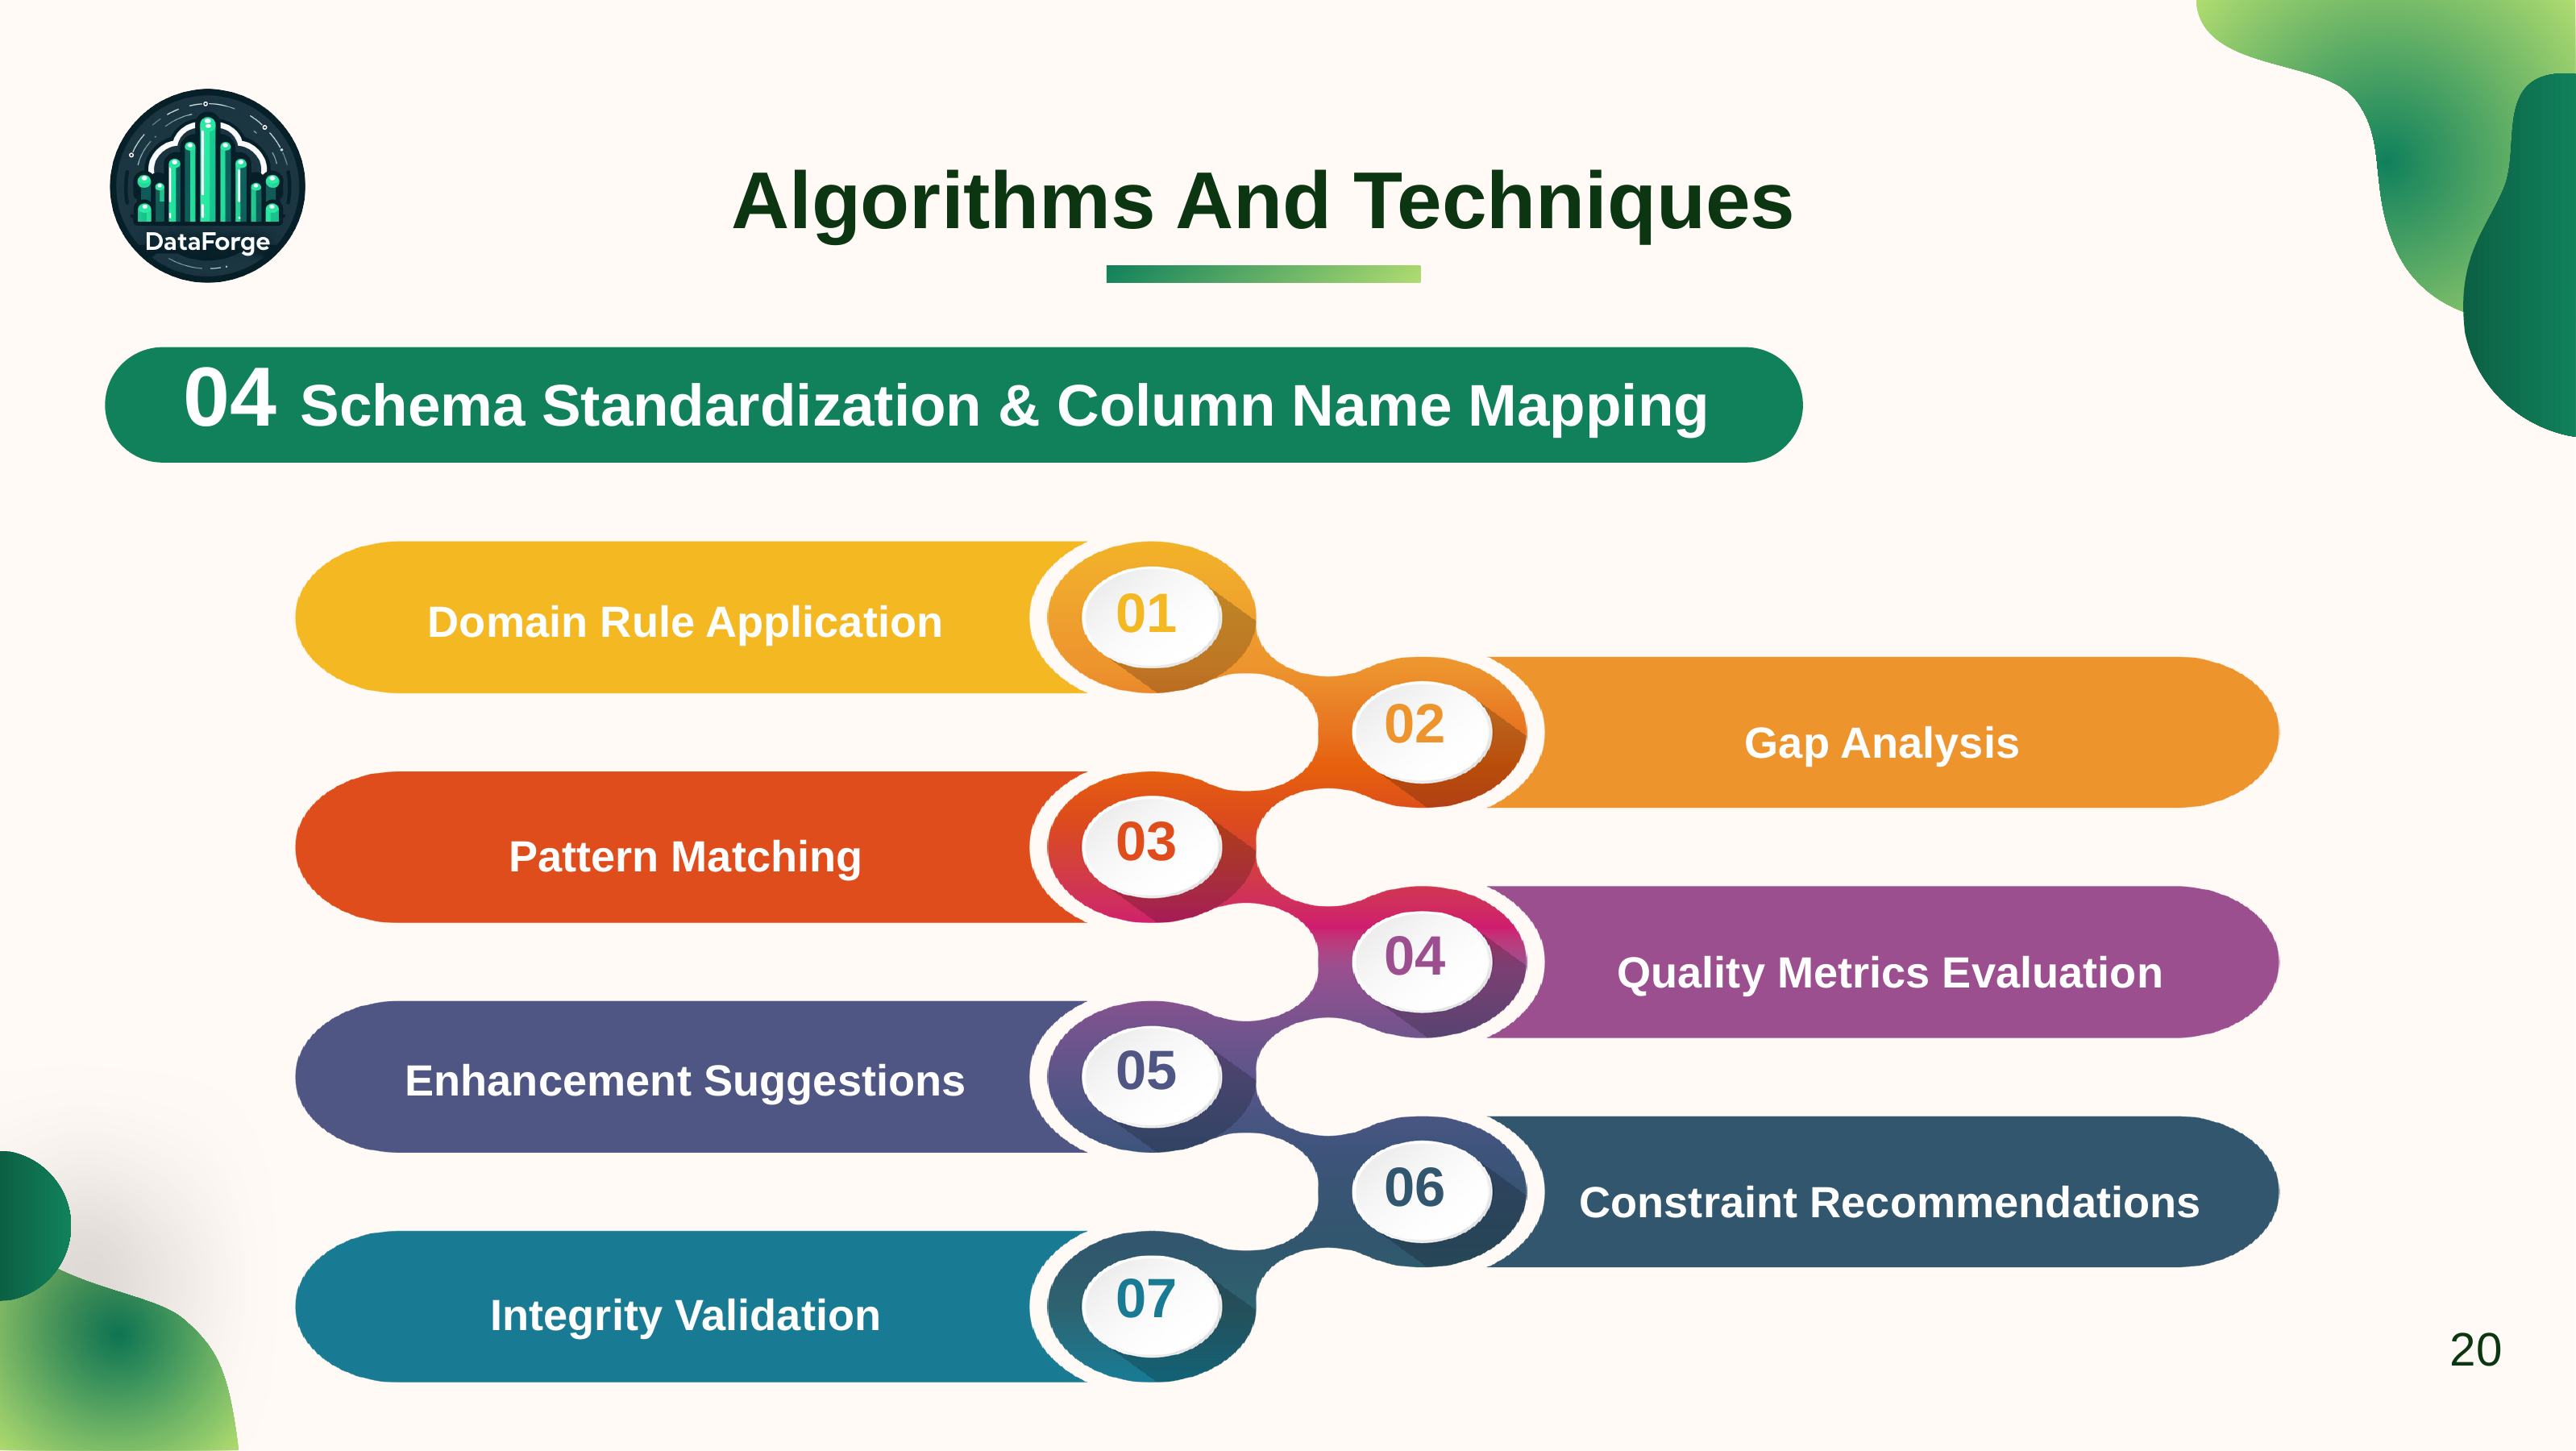

Algorithms And Techniques

04 Schema Standardization & Column Name Mapping

01
Domain Rule Application
02
Gap Analysis
03
Pattern Matching
04
Quality Metrics Evaluation
05
Enhancement Suggestions
06
Constraint Recommendations
07
Integrity Validation
20